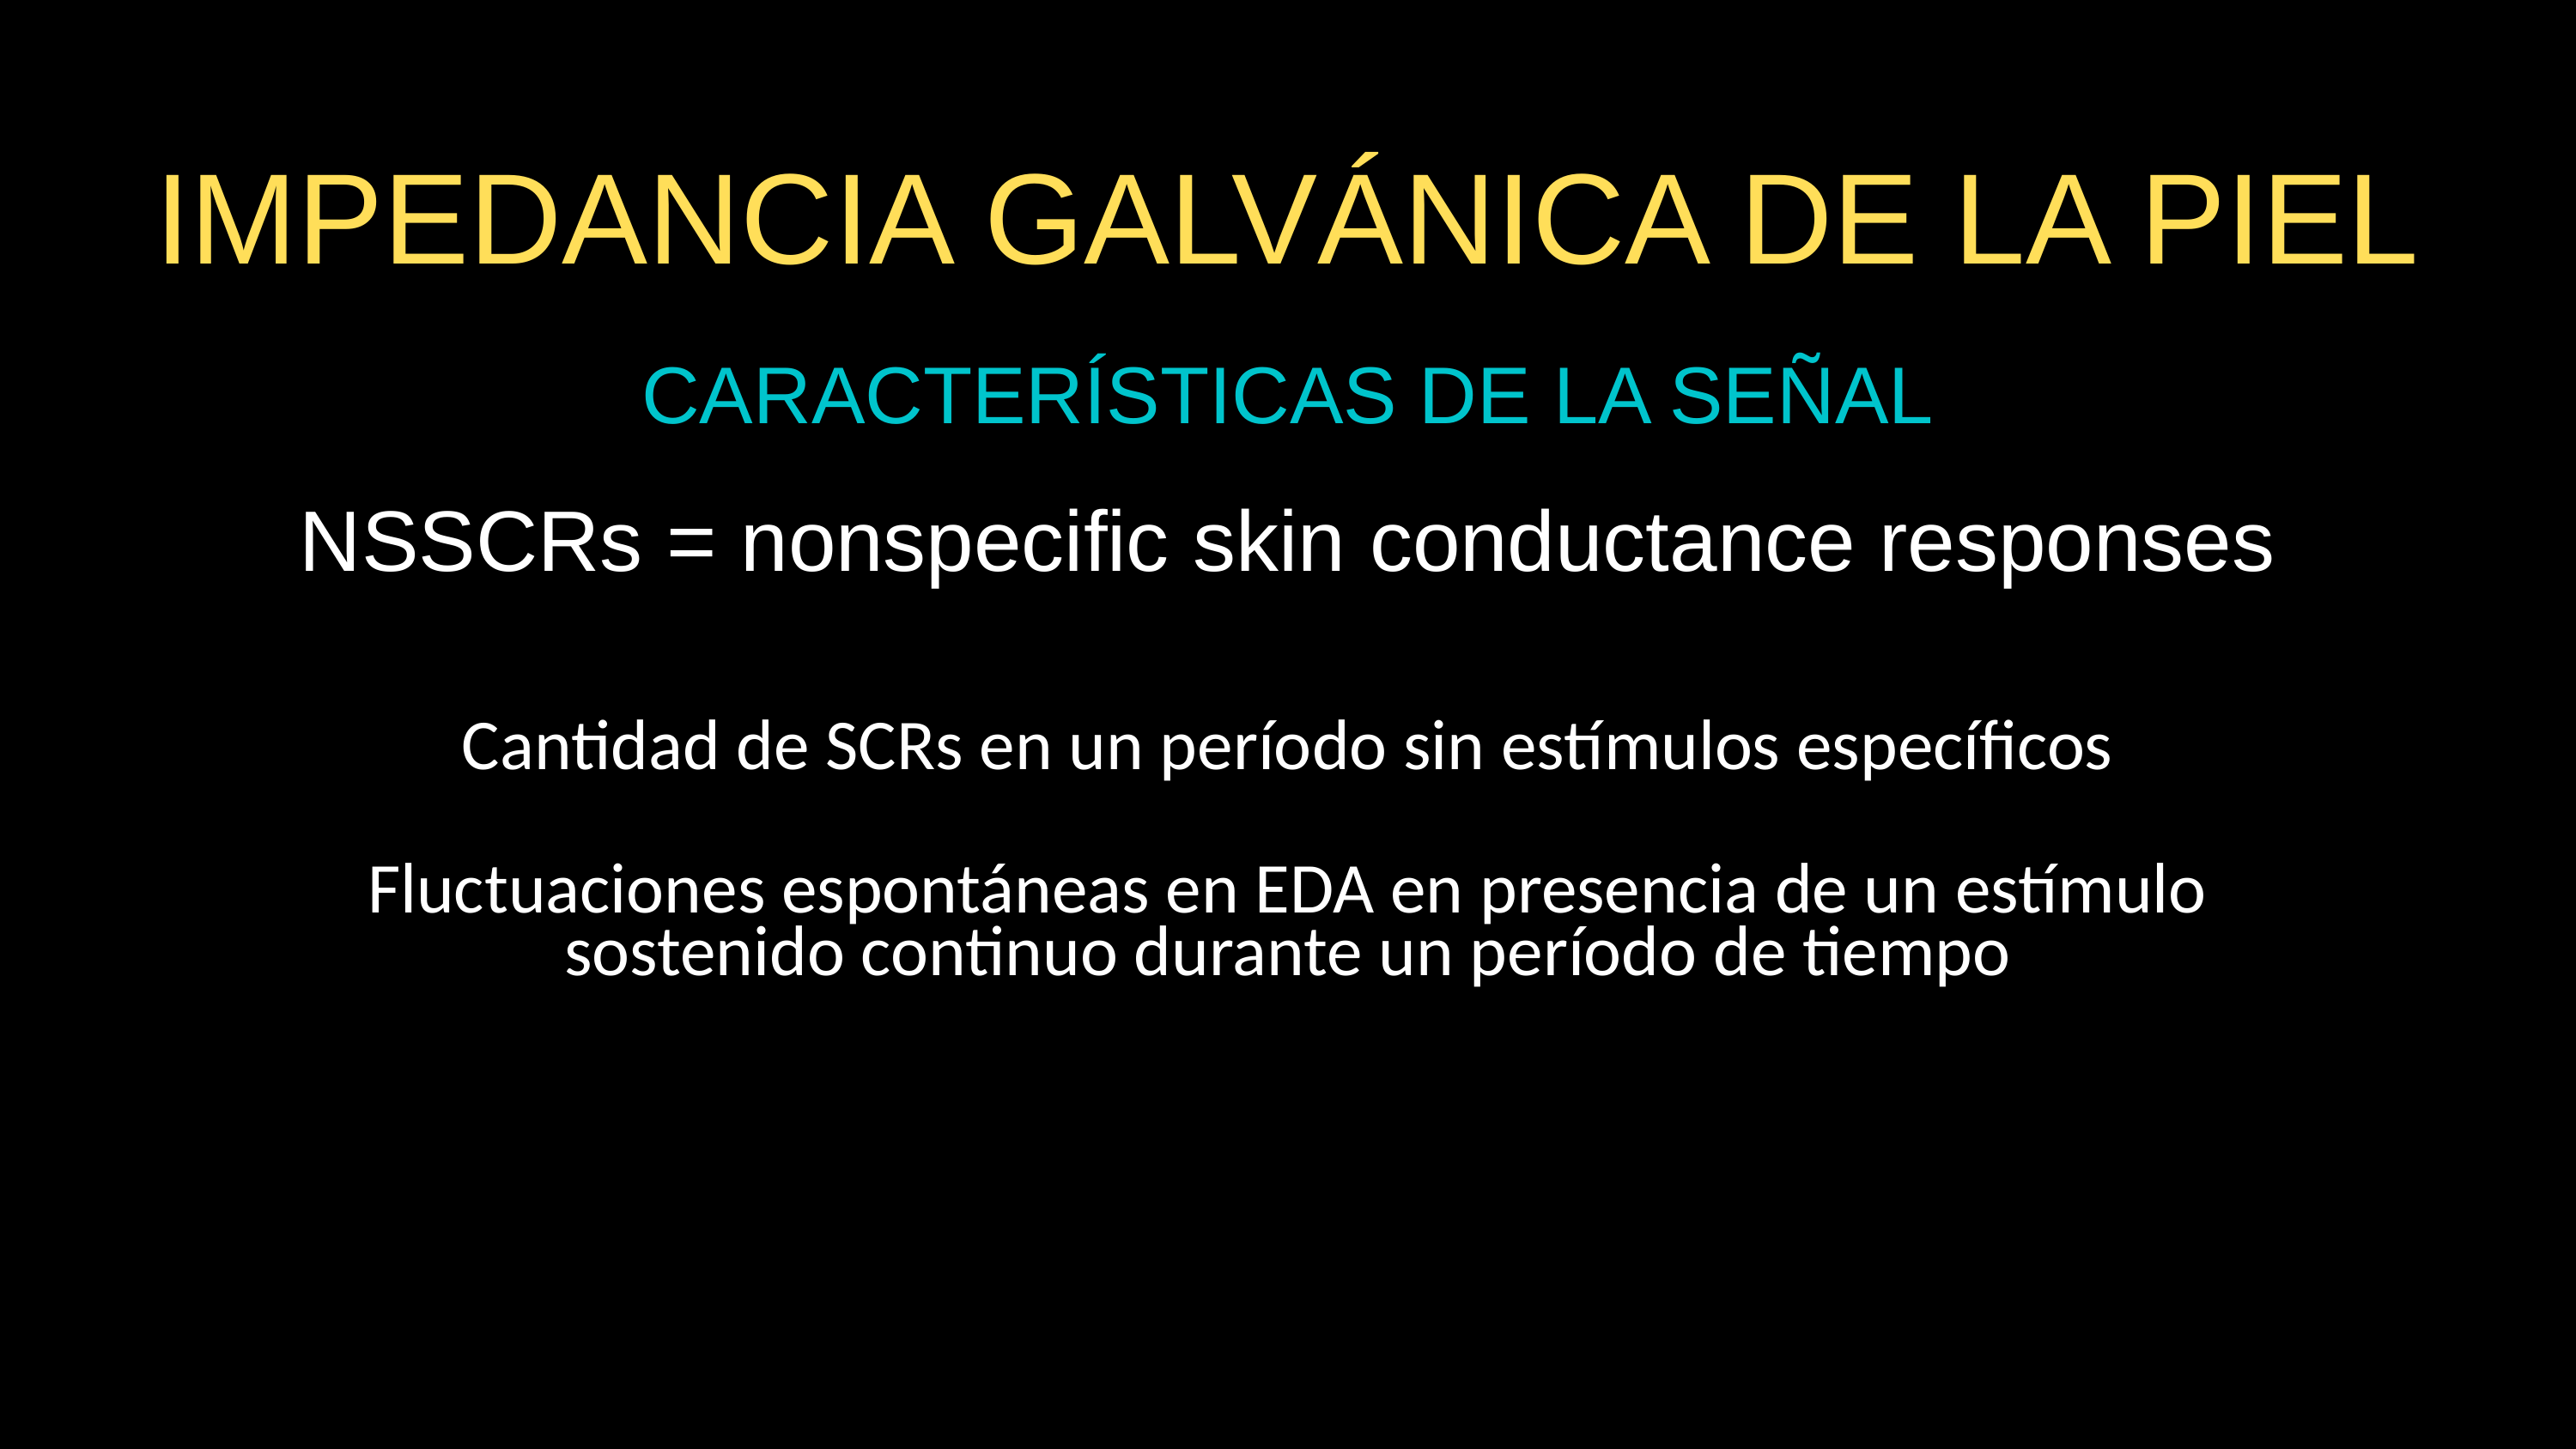

IMPEDANCIA GALVÁNICA DE LA PIEL
CARACTERÍSTICAS DE LA SEÑAL
NSSCRs = nonspecific skin conductance responses

Cantidad de SCRs en un período sin estímulos específicos

Fluctuaciones espontáneas en EDA en presencia de un estímulo sostenido continuo durante un período de tiempo
(Posada-Quintero H & Chon K, 2020)